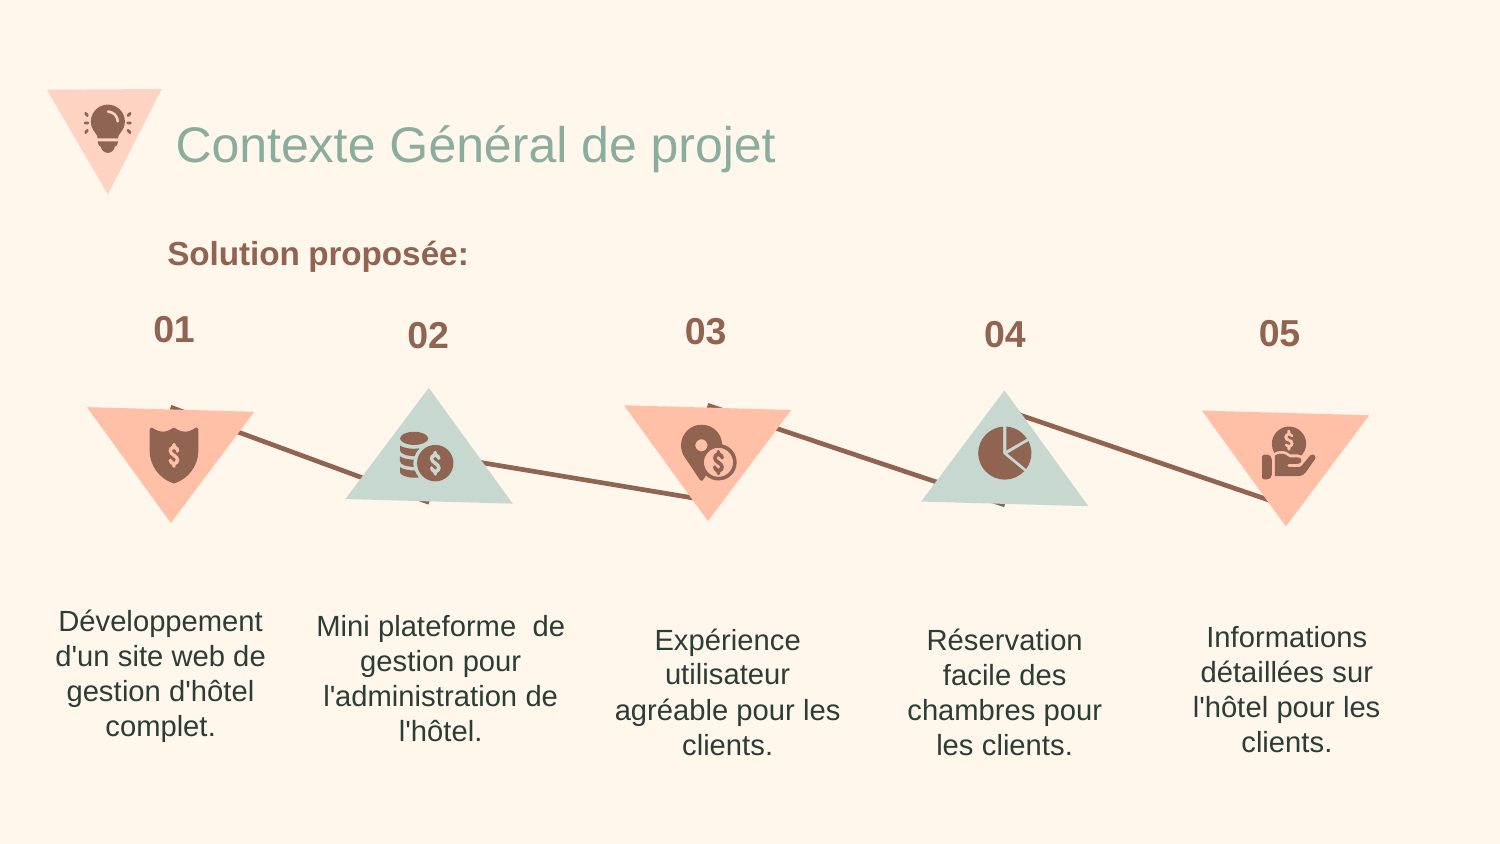

Contexte Général de projet

 Solution proposée:

01
Développement d'un site web de gestion d'hôtel complet.
03
Expérience utilisateur agréable pour les clients.
05
Informations détaillées sur l'hôtel pour les clients.
04
Réservation facile des chambres pour les clients.
02
Mini plateforme  de gestion pour l'administration de l'hôtel.